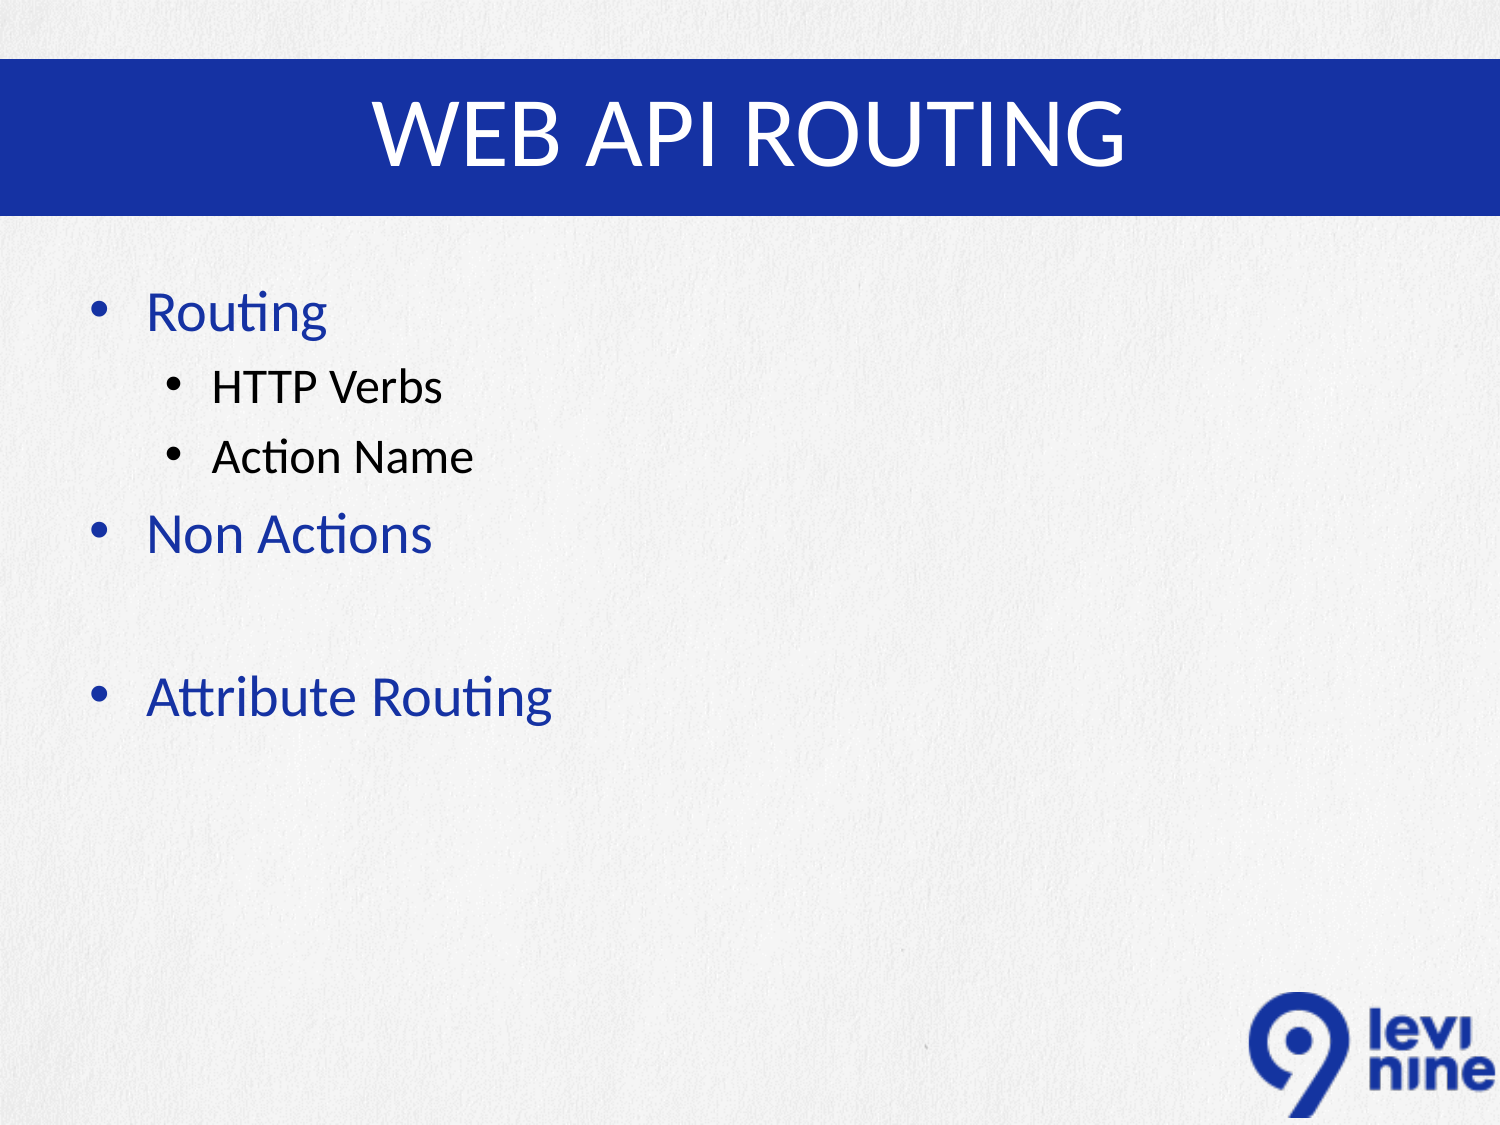

# Web API Routing
Routing
HTTP Verbs
Action Name
Non Actions

Attribute Routing